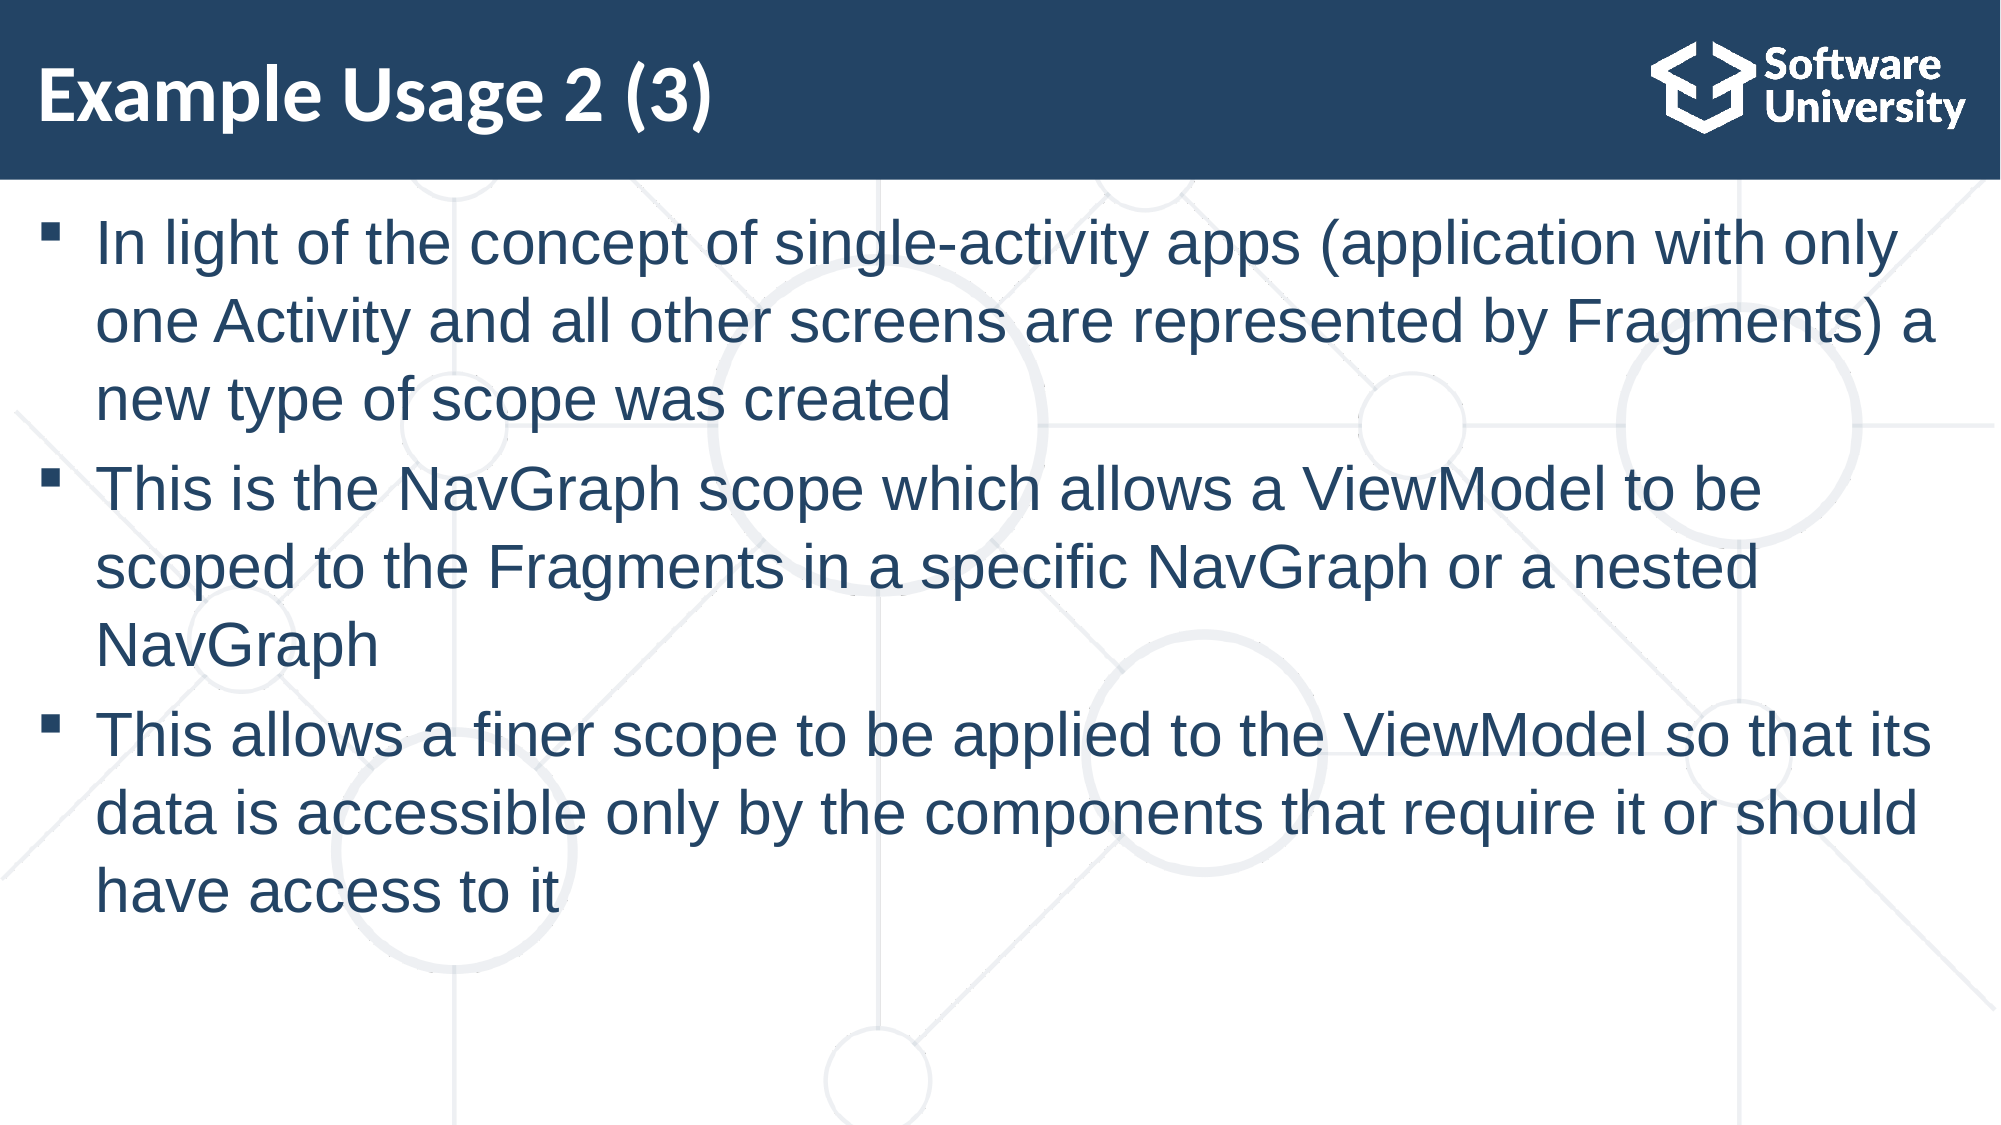

# Example Usage 2 (3)
In light of the concept of single-activity apps (application with only one Activity and all other screens are represented by Fragments) a new type of scope was created
This is the NavGraph scope which allows a ViewModel to be scoped to the Fragments in a specific NavGraph or a nested NavGraph
This allows a finer scope to be applied to the ViewModel so that its data is accessible only by the components that require it or should have access to it